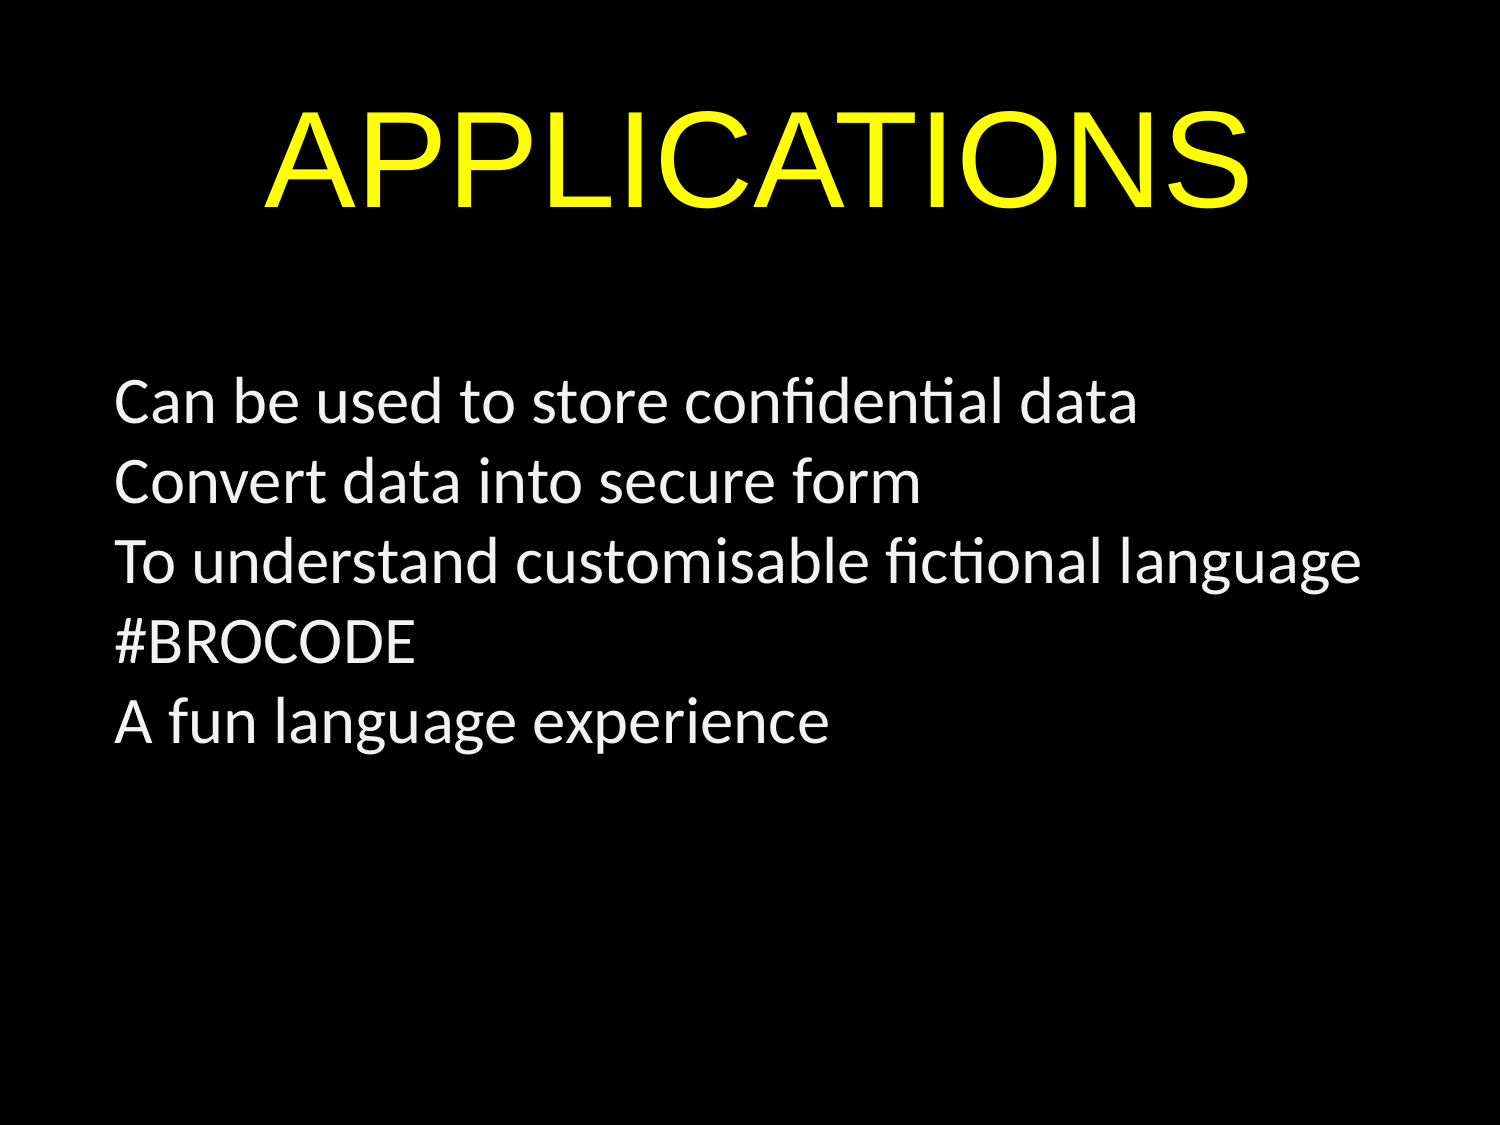

APPLICATIONS
Can be used to store confidential data
Convert data into secure form
To understand customisable fictional language
#BROCODE
A fun language experience